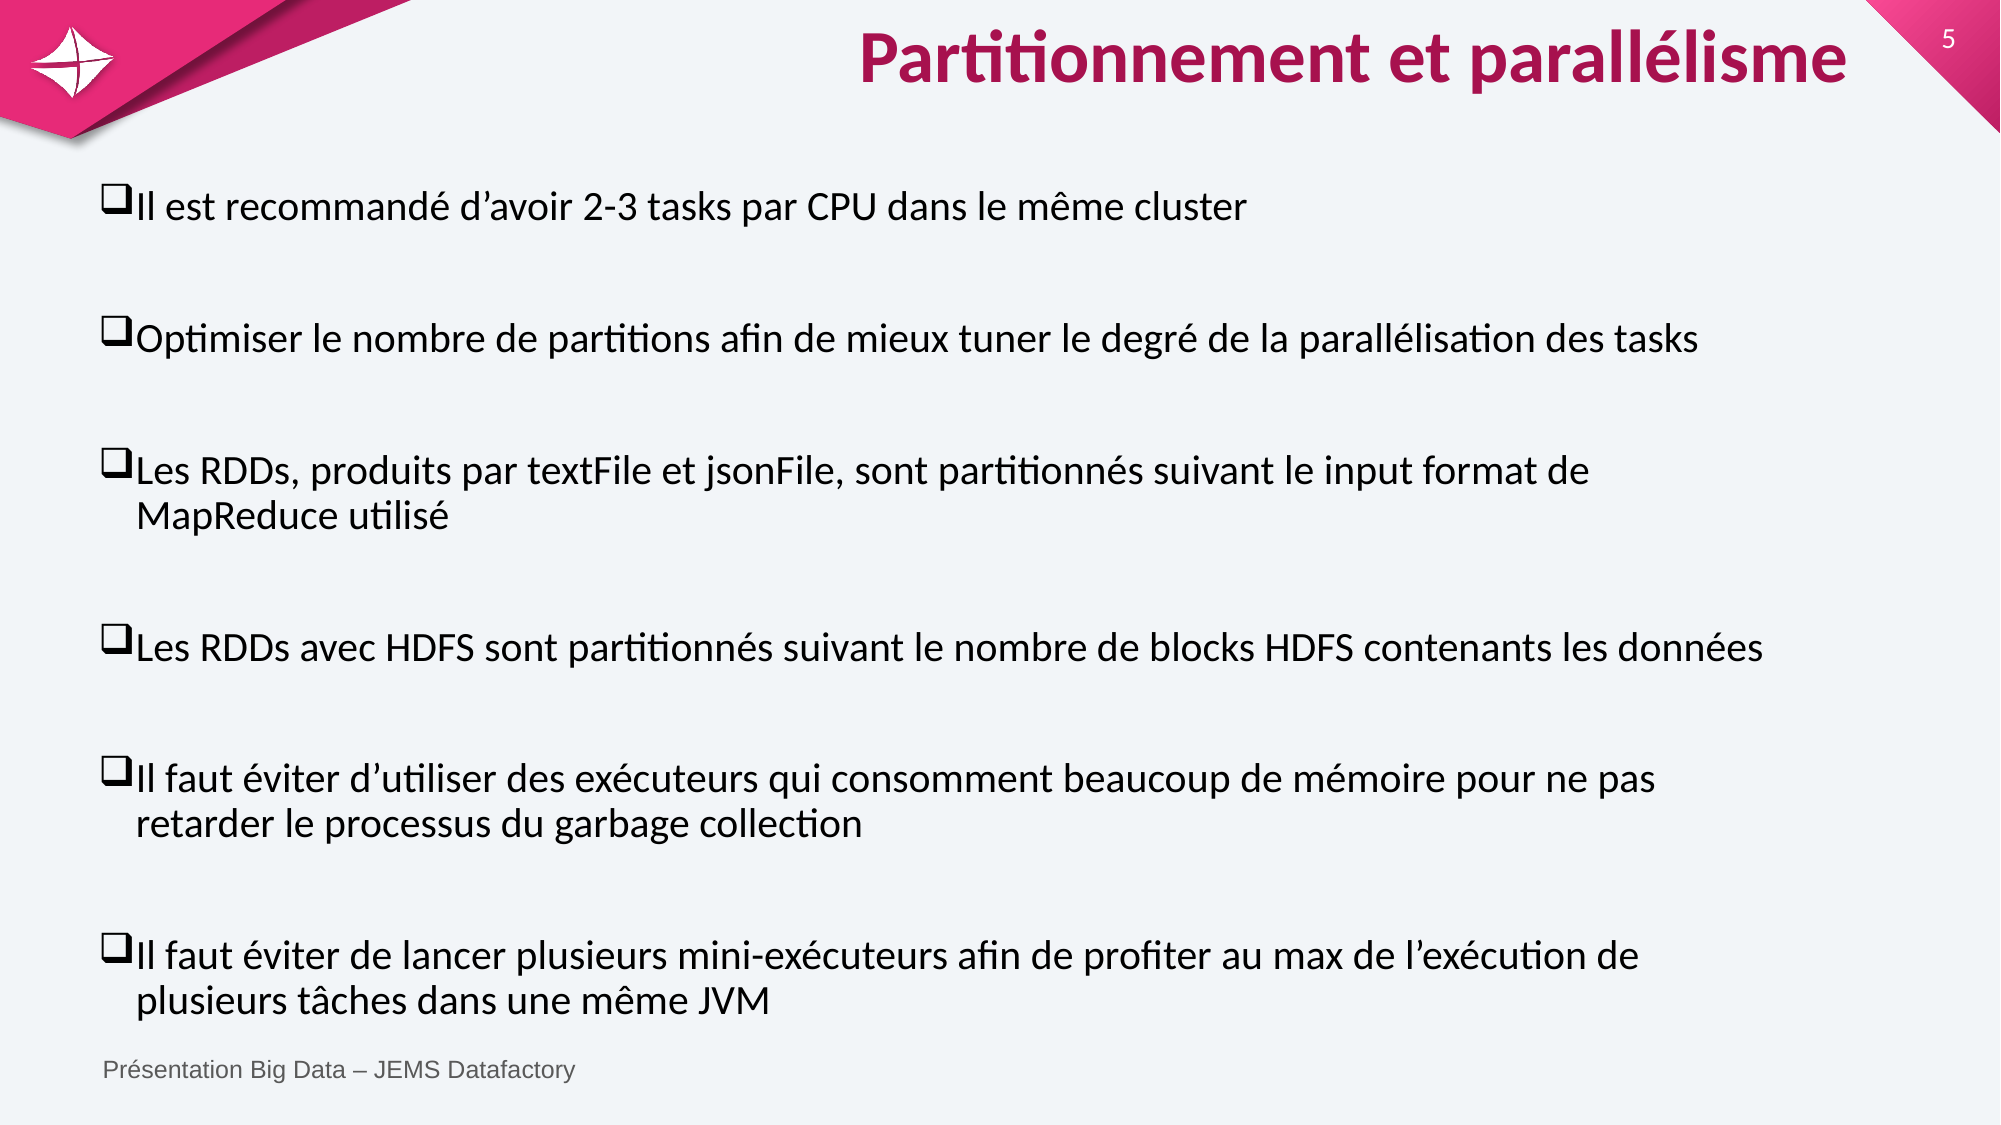

Partitionnement et parallélisme
Il est recommandé d’avoir 2-3 tasks par CPU dans le même cluster

Optimiser le nombre de partitions afin de mieux tuner le degré de la parallélisation des tasks

Les RDDs, produits par textFile et jsonFile, sont partitionnés suivant le input format de MapReduce utilisé

Les RDDs avec HDFS sont partitionnés suivant le nombre de blocks HDFS contenants les données

Il faut éviter d’utiliser des exécuteurs qui consomment beaucoup de mémoire pour ne pas retarder le processus du garbage collection

Il faut éviter de lancer plusieurs mini-exécuteurs afin de profiter au max de l’exécution de plusieurs tâches dans une même JVM